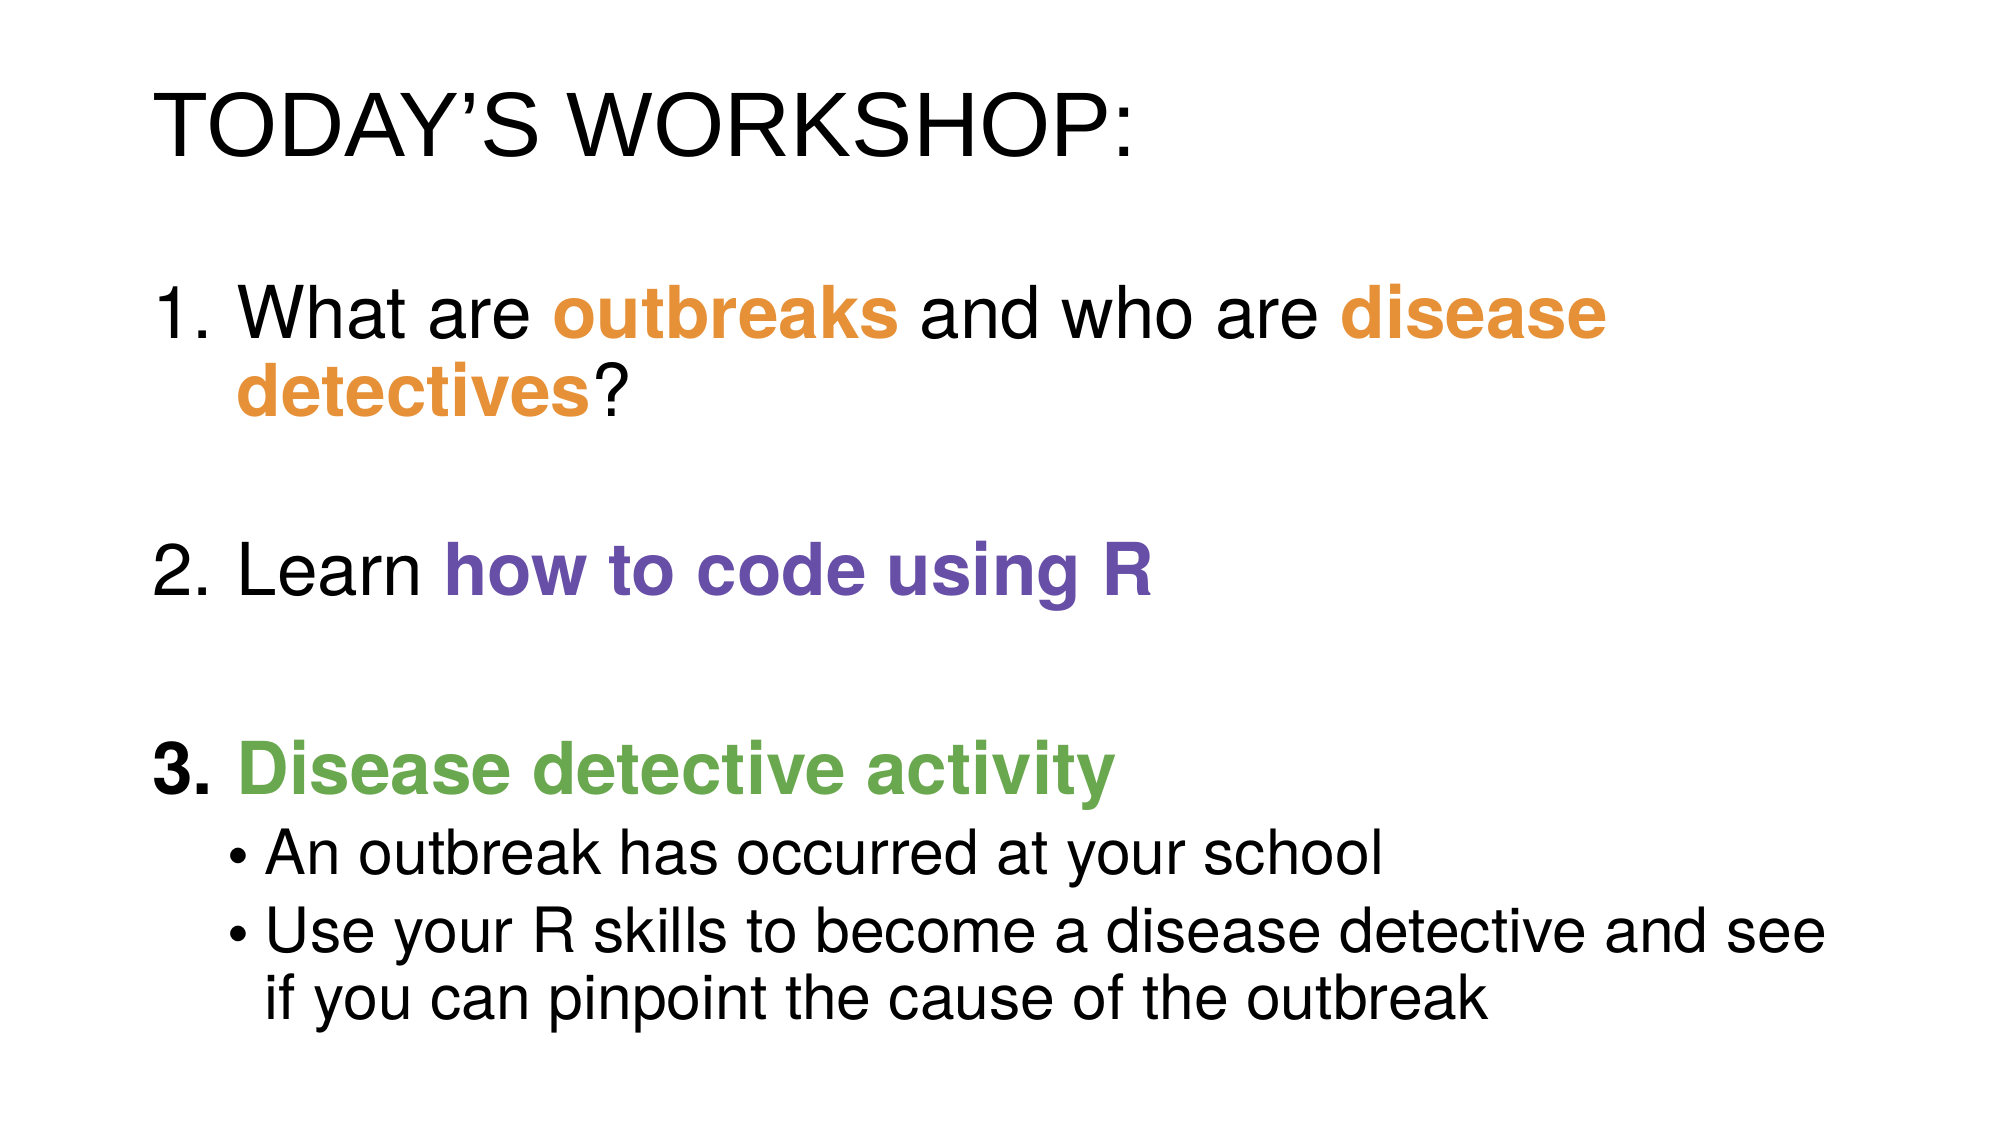

# TODAY’S WORKSHOP:
What are outbreaks and who are disease detectives?

Learn how to code using R

Disease detective activity
An outbreak has occurred at your school
Use your R skills to become a disease detective and see if you can pinpoint the cause of the outbreak